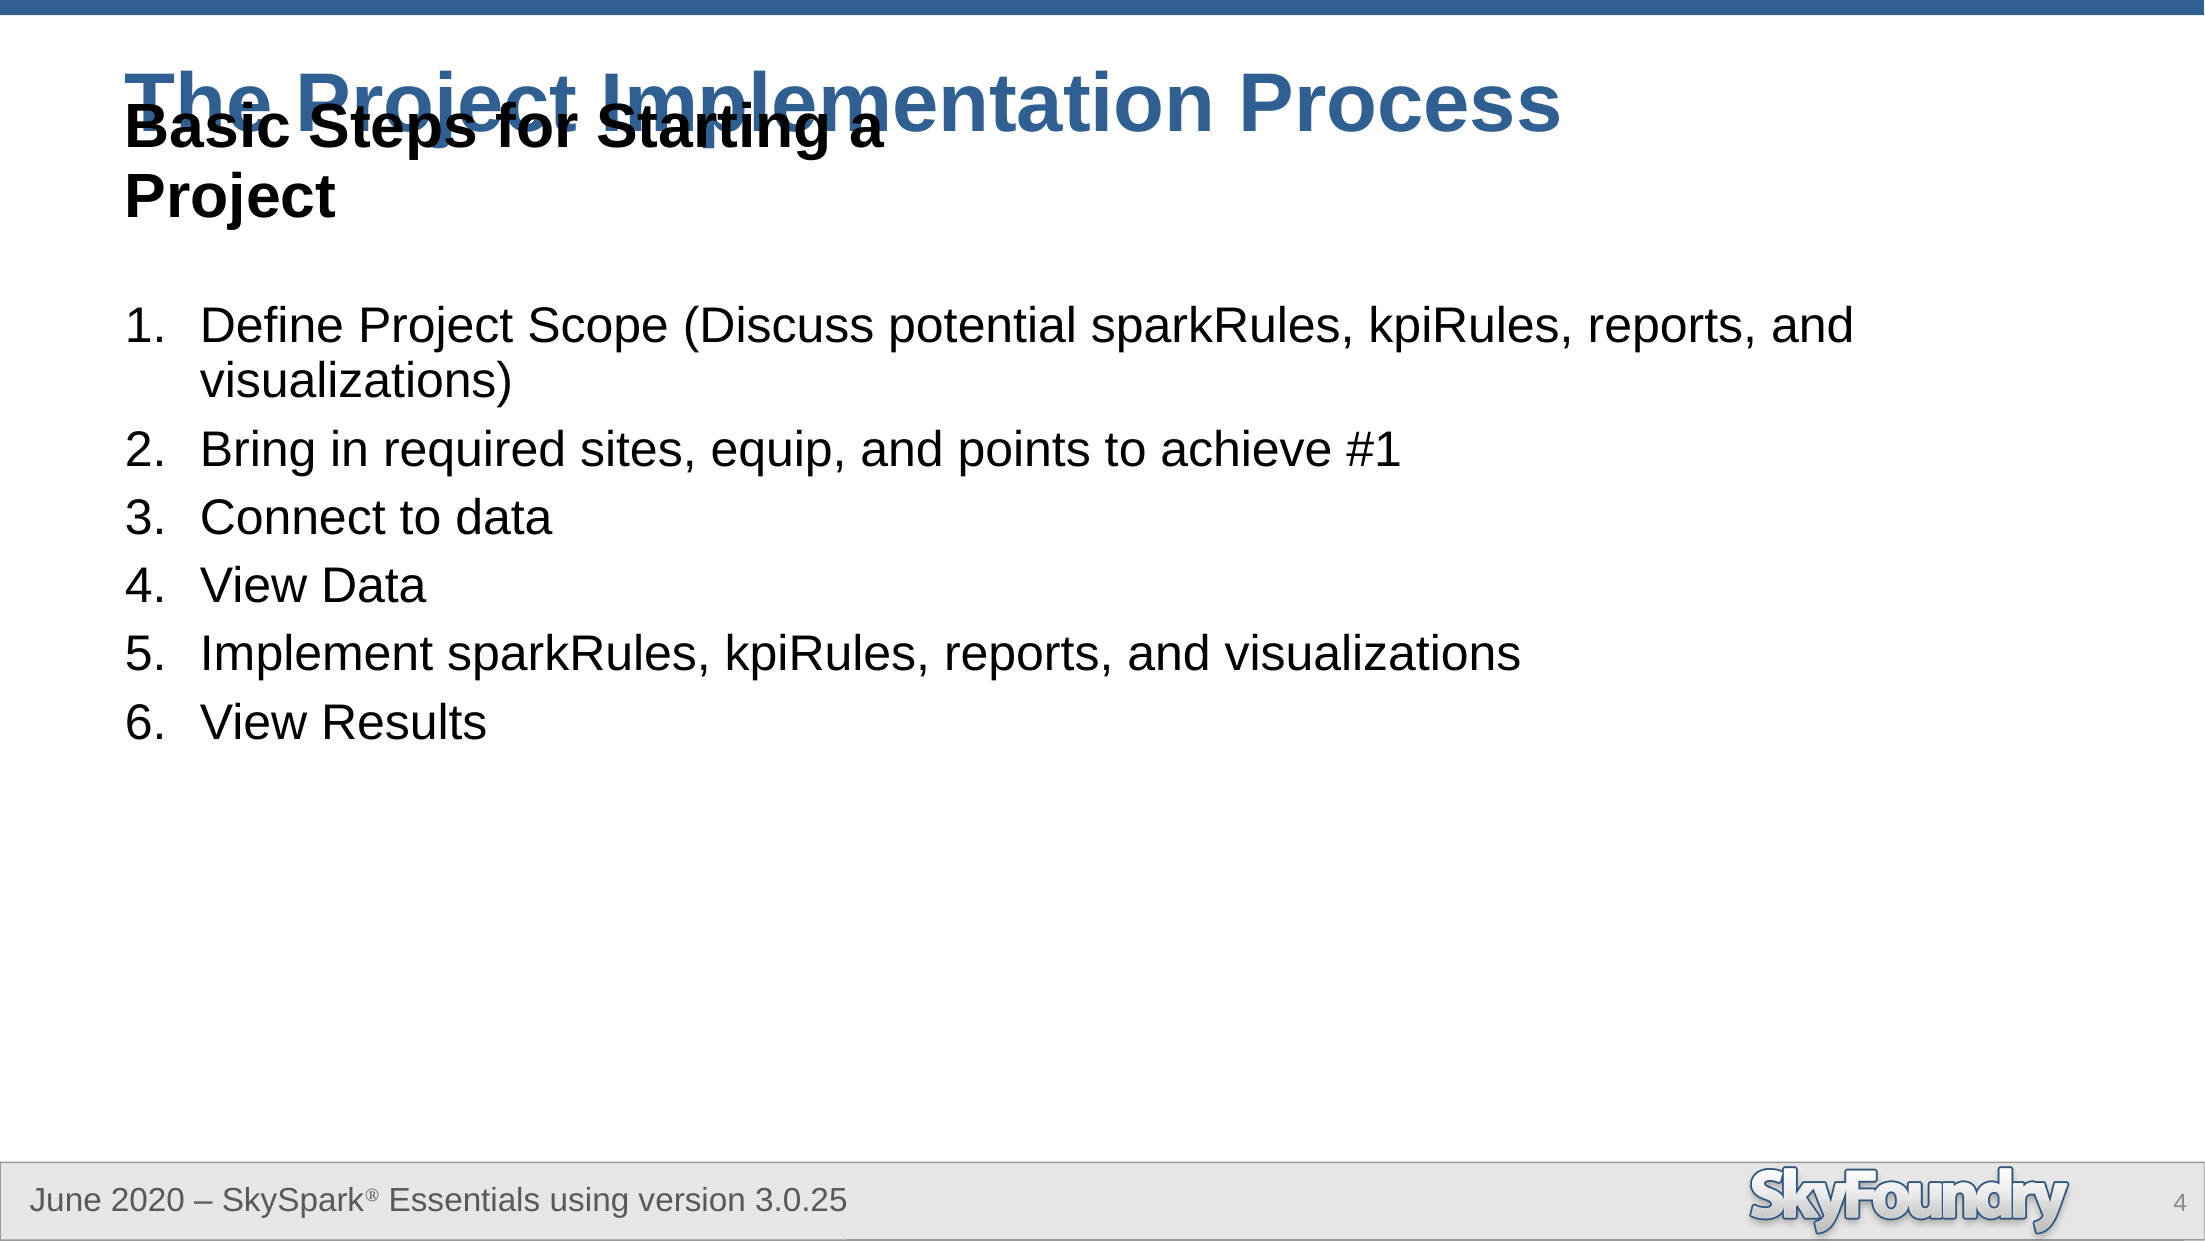

# The Project Implementation Process
Basic Steps for Starting a Project
Define Project Scope (Discuss potential sparkRules, kpiRules, reports, and visualizations)
Bring in required sites, equip, and points to achieve #1
Connect to data
View Data
Implement sparkRules, kpiRules, reports, and visualizations
View Results
4